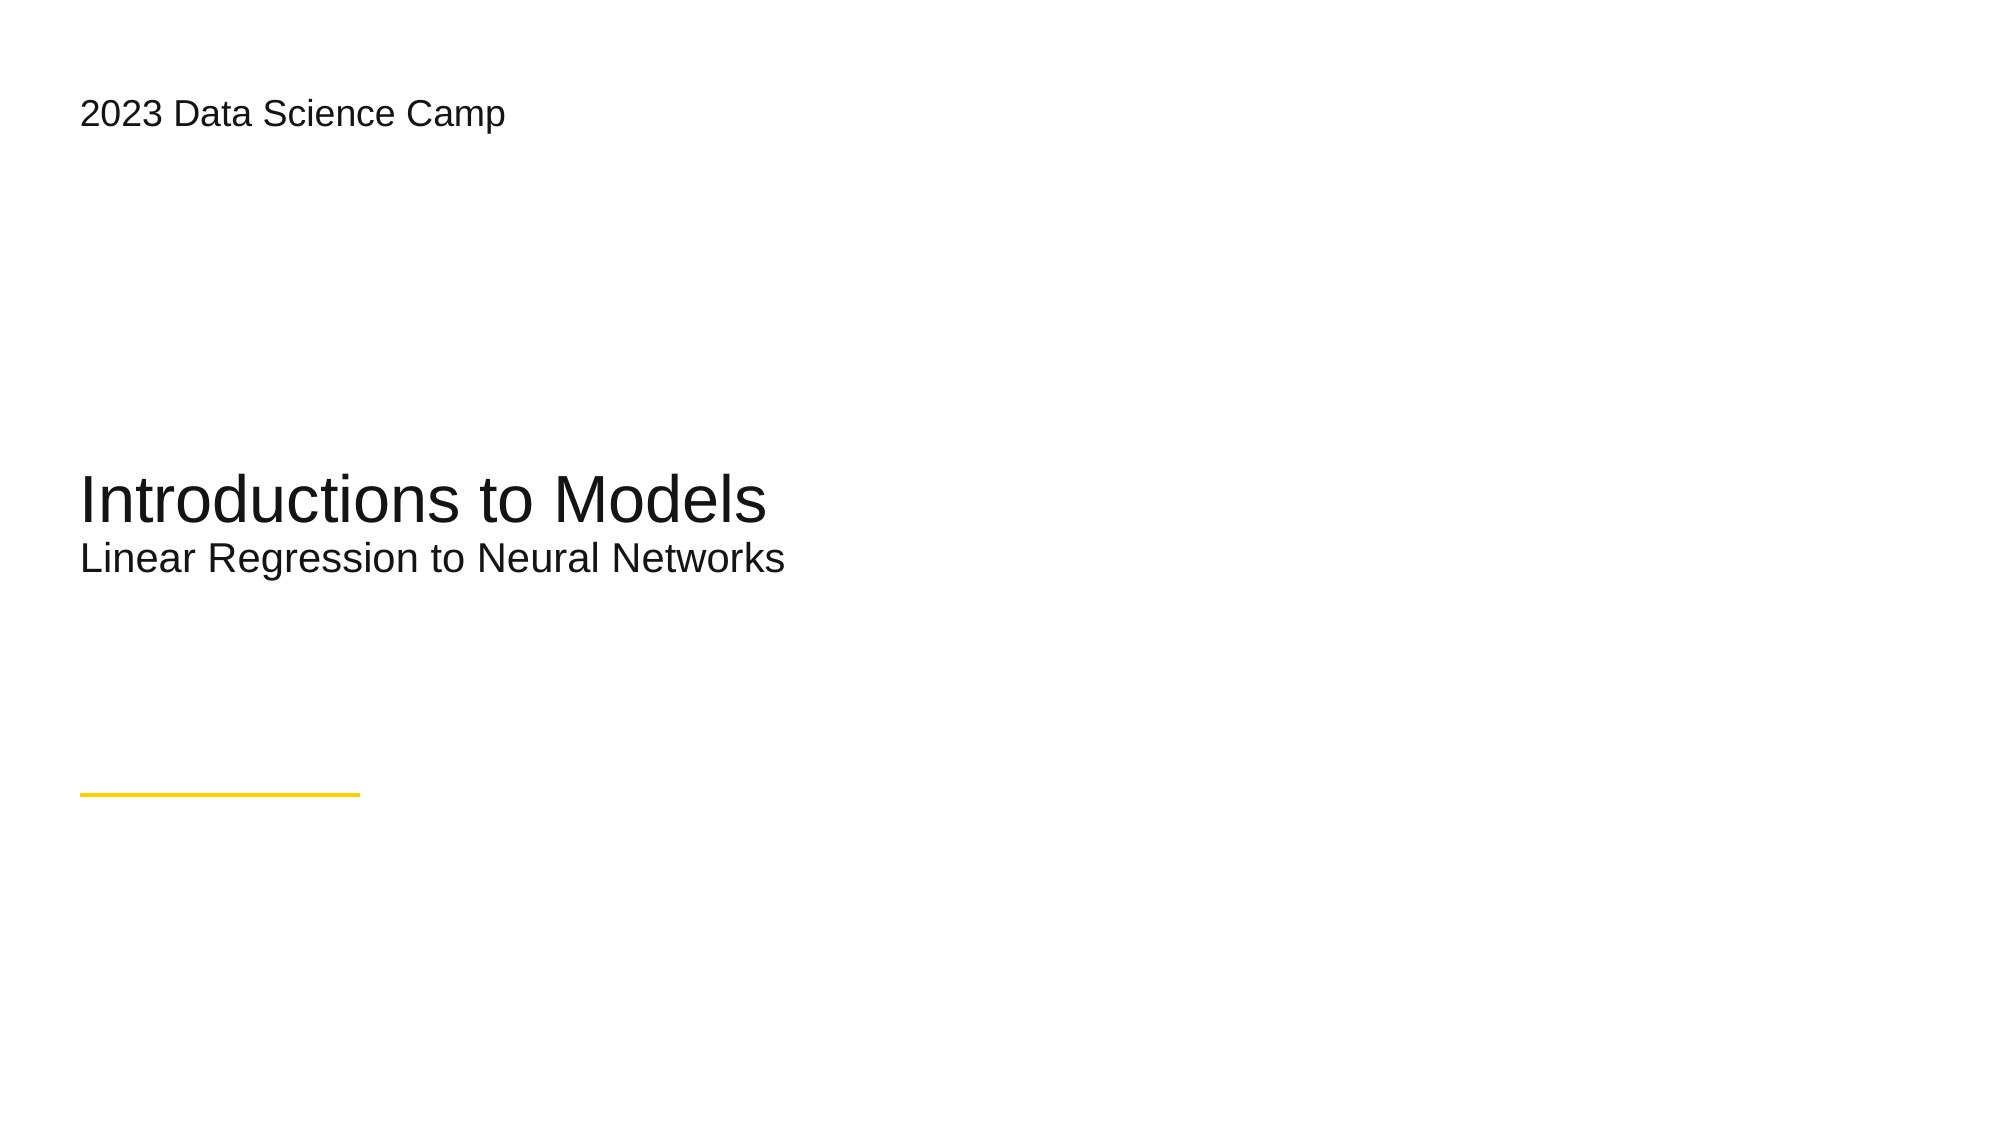

# Introductions to Models Linear Regression to Neural Networks